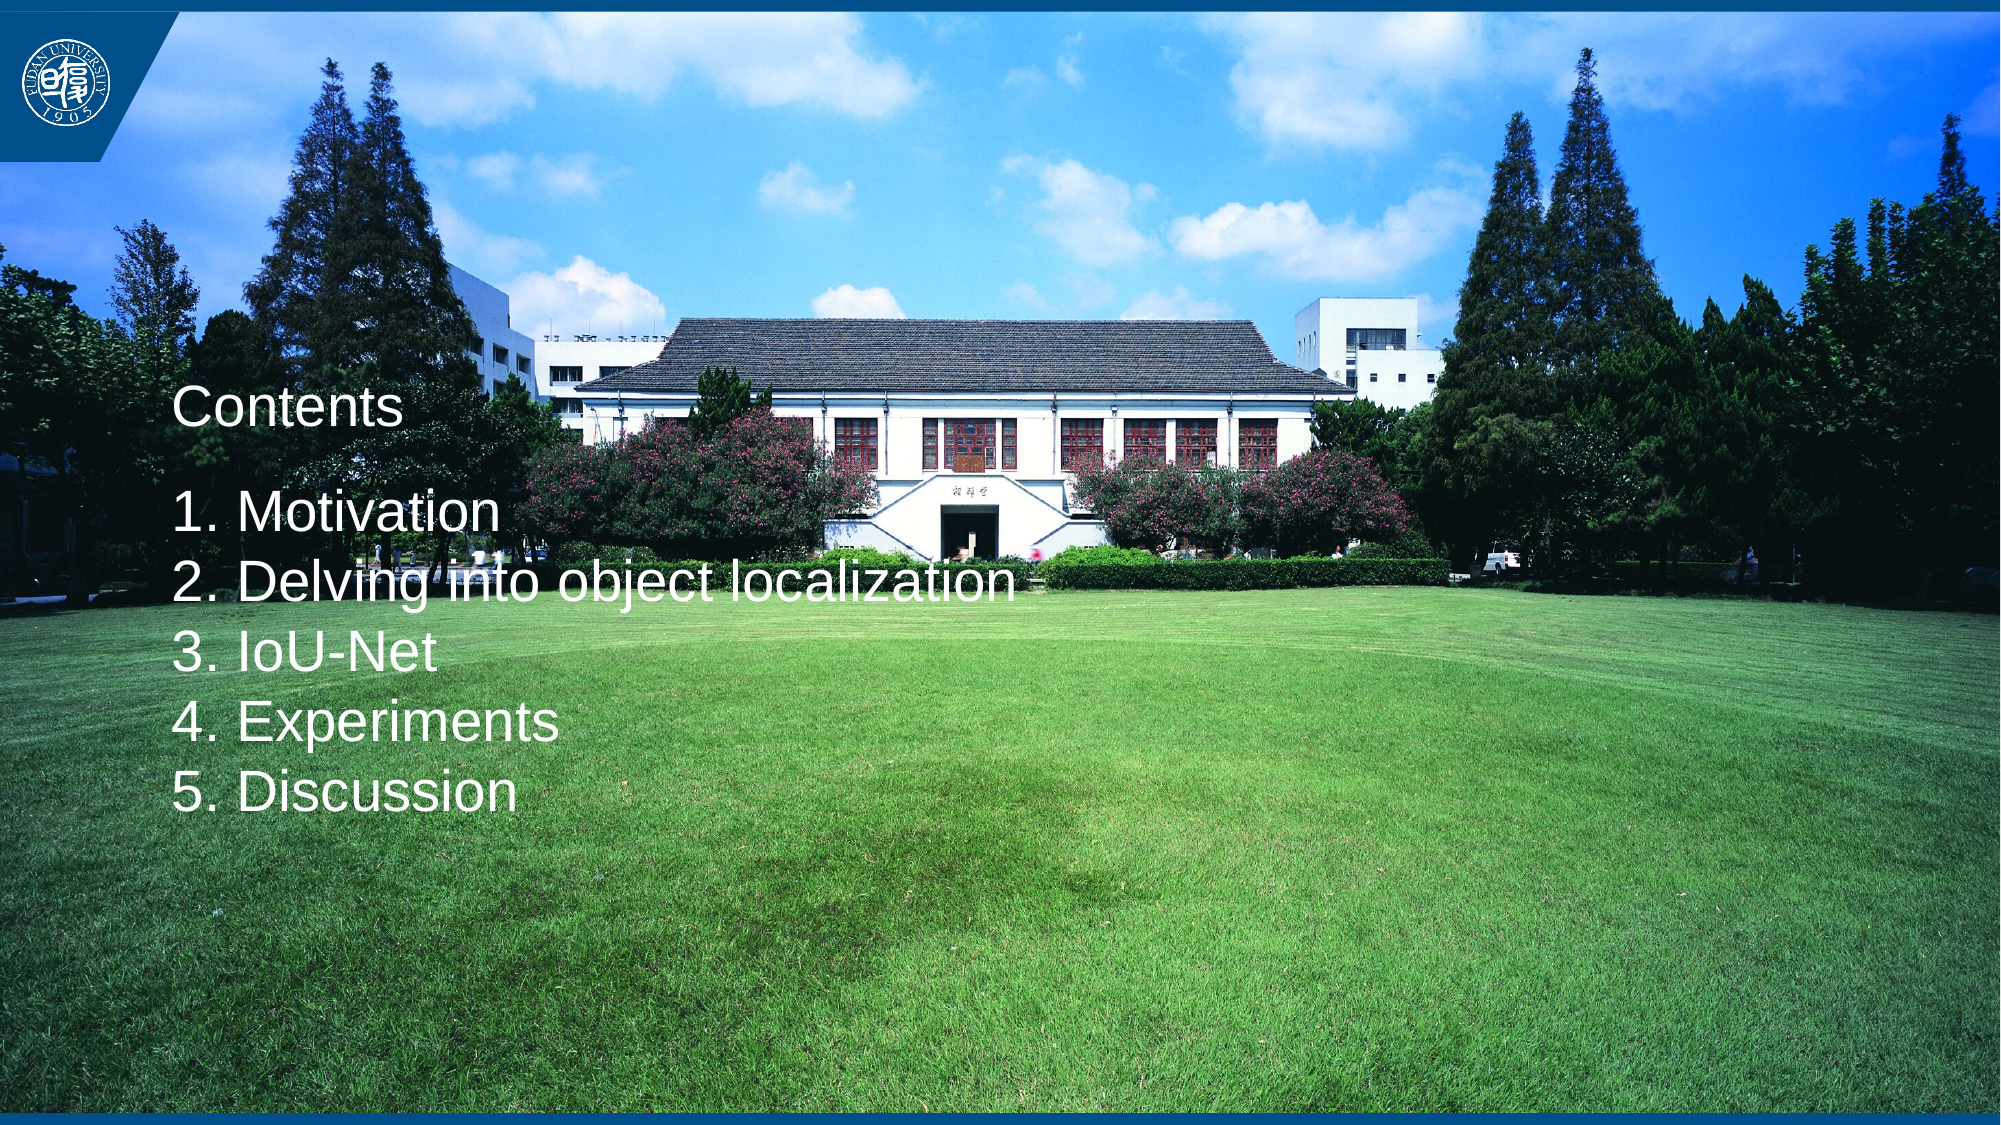

Contents

1. Motivation
2. Delving into object localization
3. IoU-Net
4. Experiments
5. Discussion